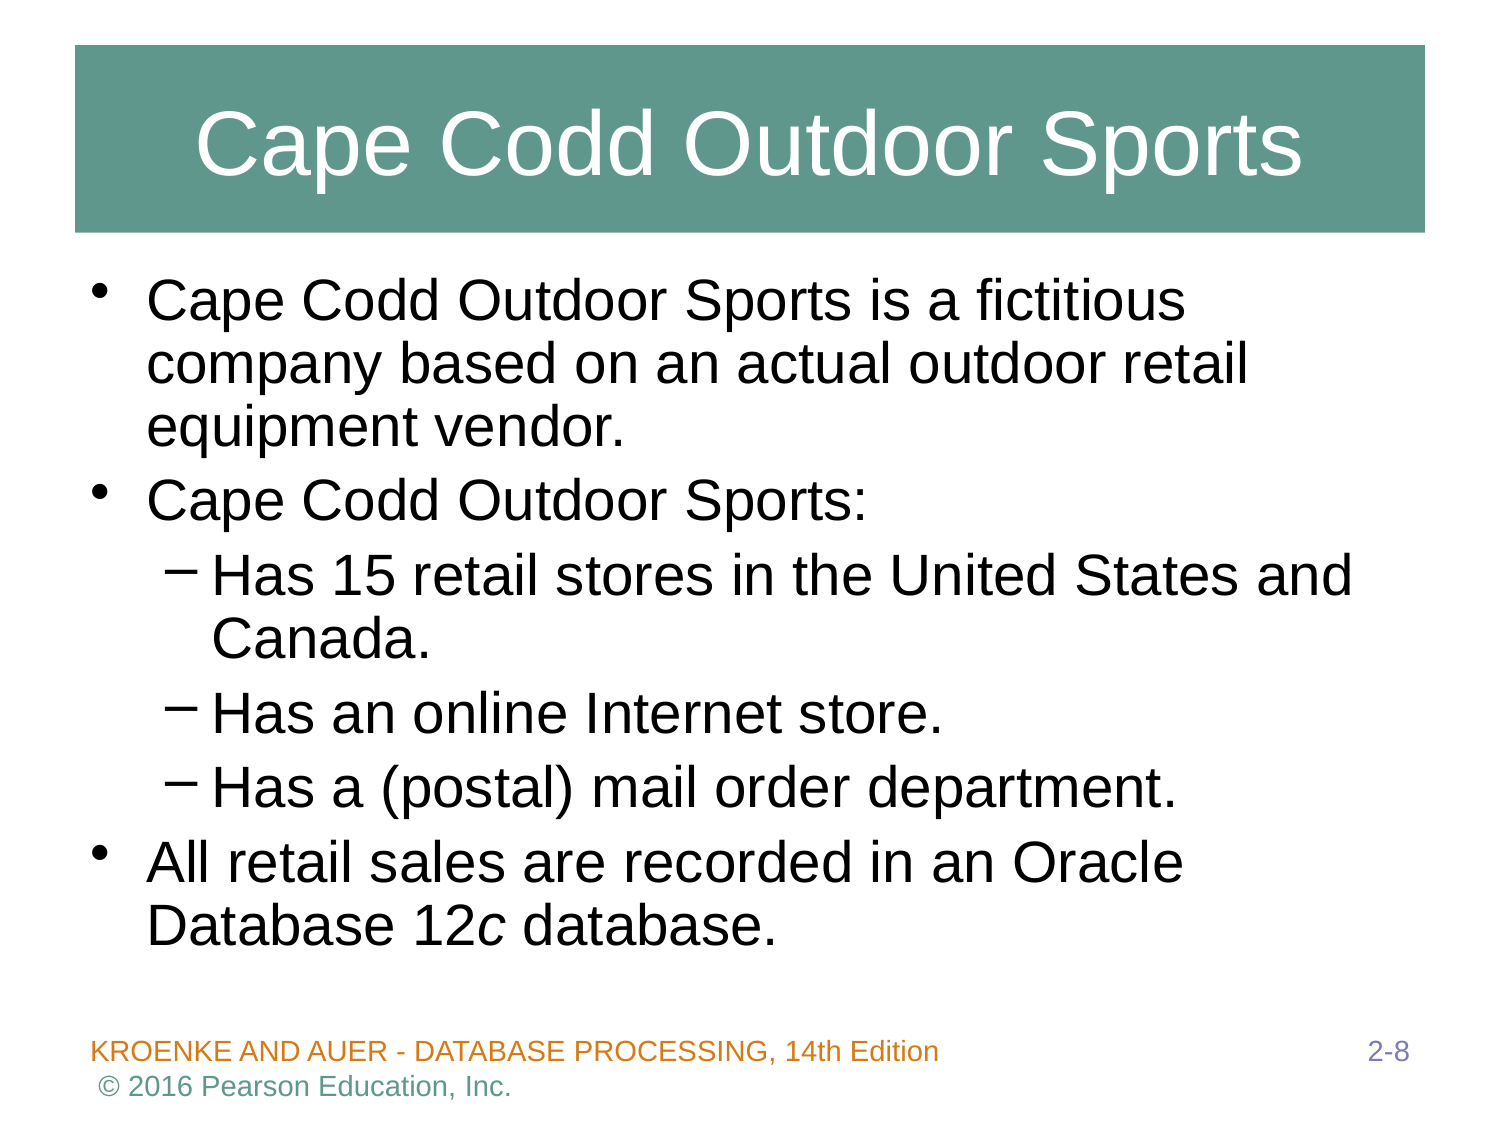

# Cape Codd Outdoor Sports
Cape Codd Outdoor Sports is a fictitious company based on an actual outdoor retail equipment vendor.
Cape Codd Outdoor Sports:
Has 15 retail stores in the United States and Canada.
Has an online Internet store.
Has a (postal) mail order department.
All retail sales are recorded in an Oracle Database 12c database.
2-8

KROENKE AND AUER - DATABASE PROCESSING, 14th Edition  © 2016 Pearson Education, Inc.